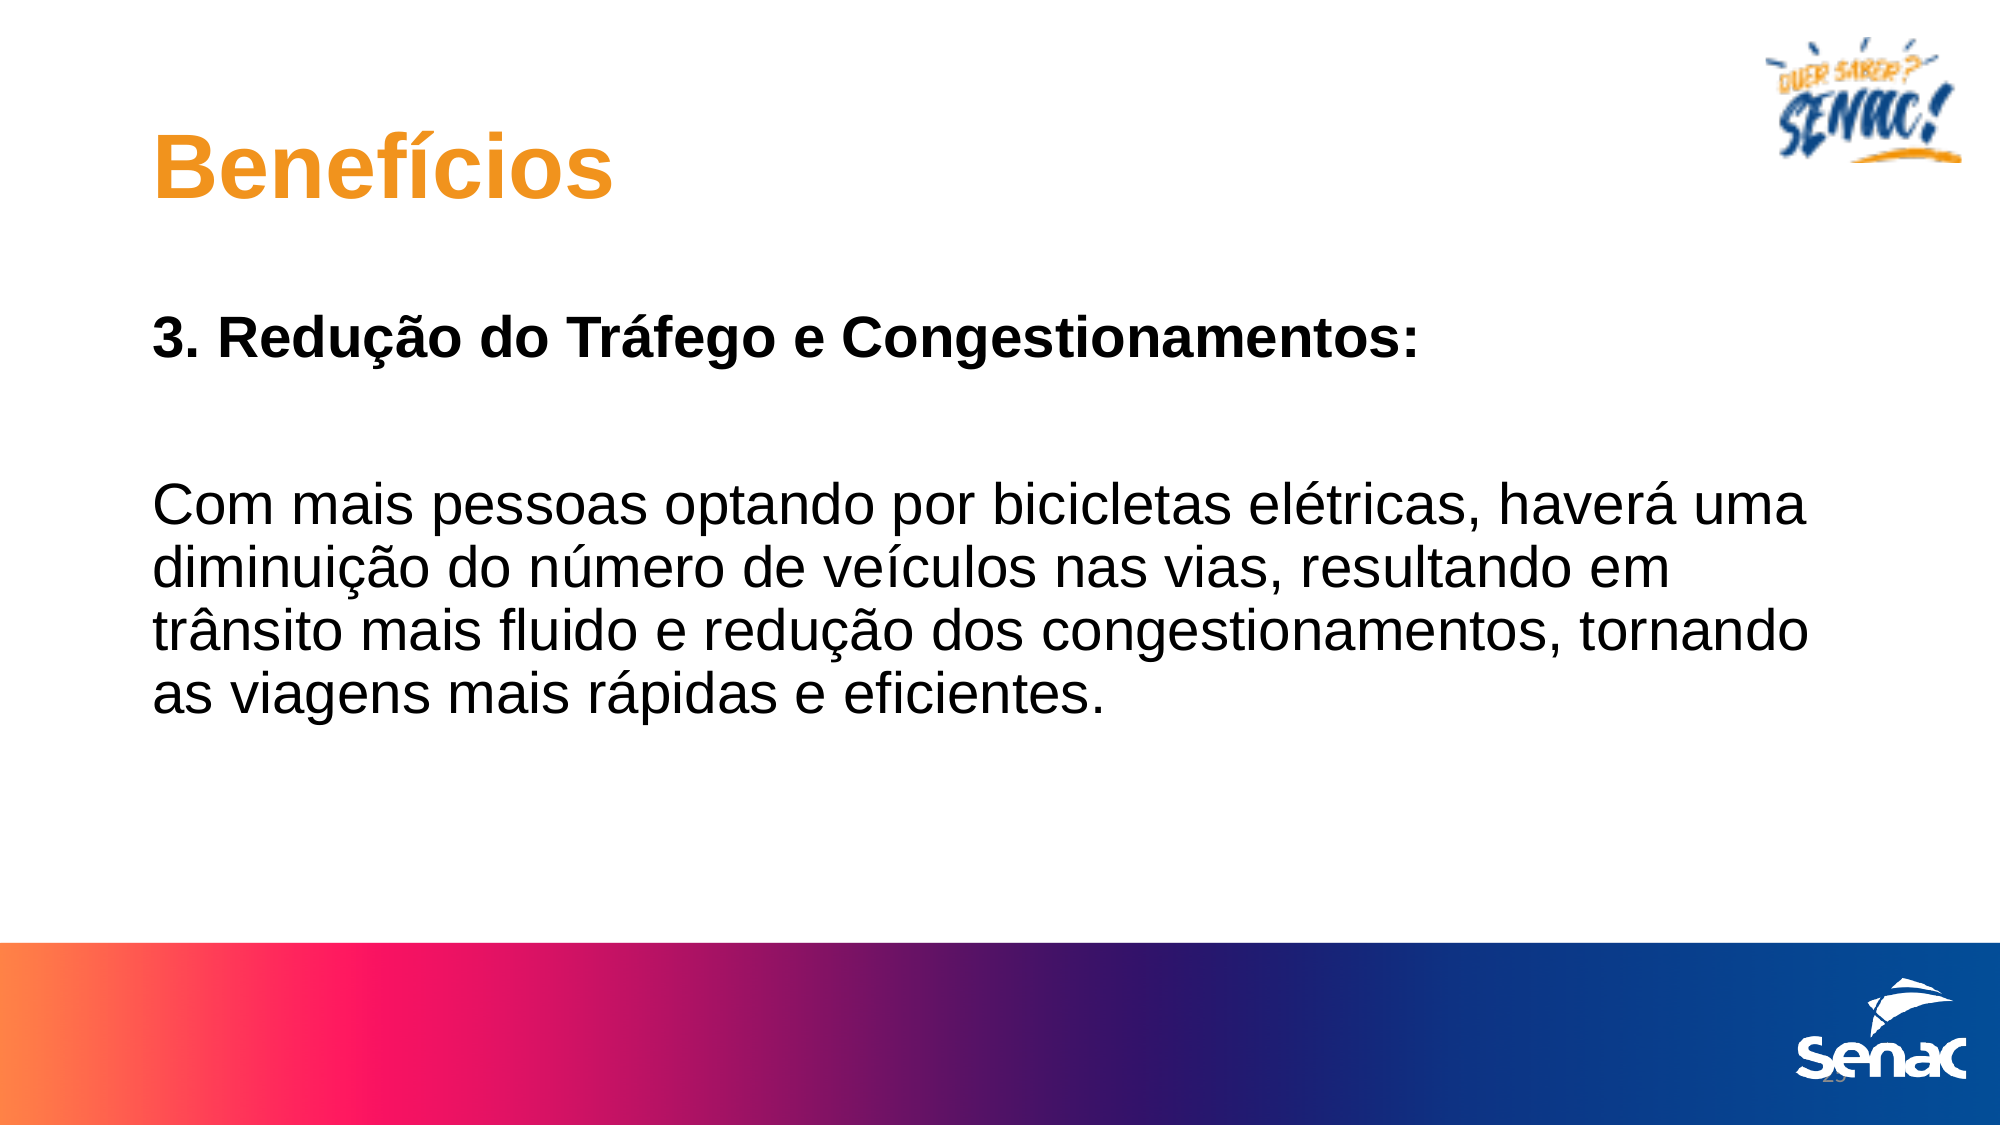

# Benefícios
3. Redução do Tráfego e Congestionamentos:

Com mais pessoas optando por bicicletas elétricas, haverá uma diminuição do número de veículos nas vias, resultando em trânsito mais fluido e redução dos congestionamentos, tornando as viagens mais rápidas e eficientes.

25